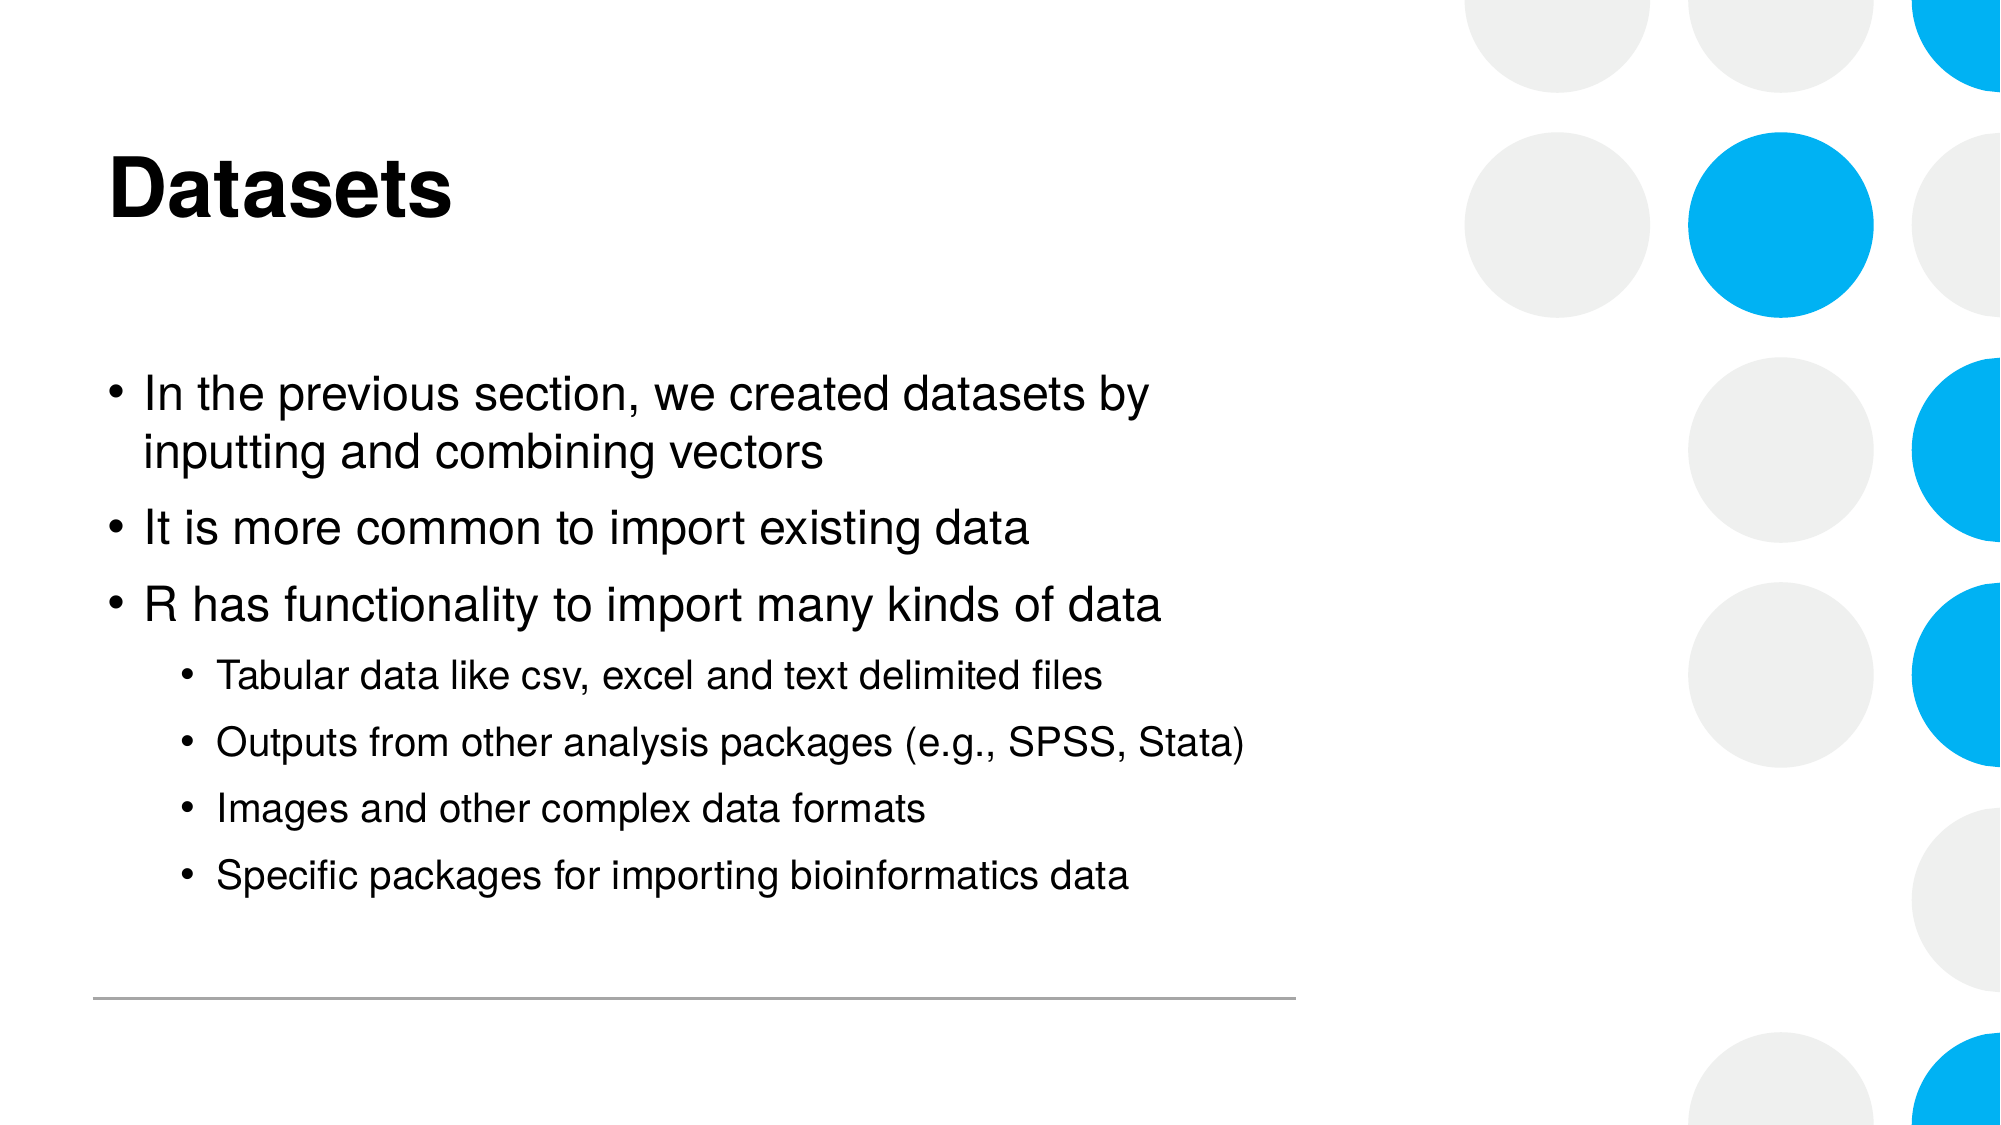

# Datasets
In the previous section, we created datasets by inputting and combining vectors
It is more common to import existing data
R has functionality to import many kinds of data
Tabular data like csv, excel and text delimited files
Outputs from other analysis packages (e.g., SPSS, Stata)
Images and other complex data formats
Specific packages for importing bioinformatics data